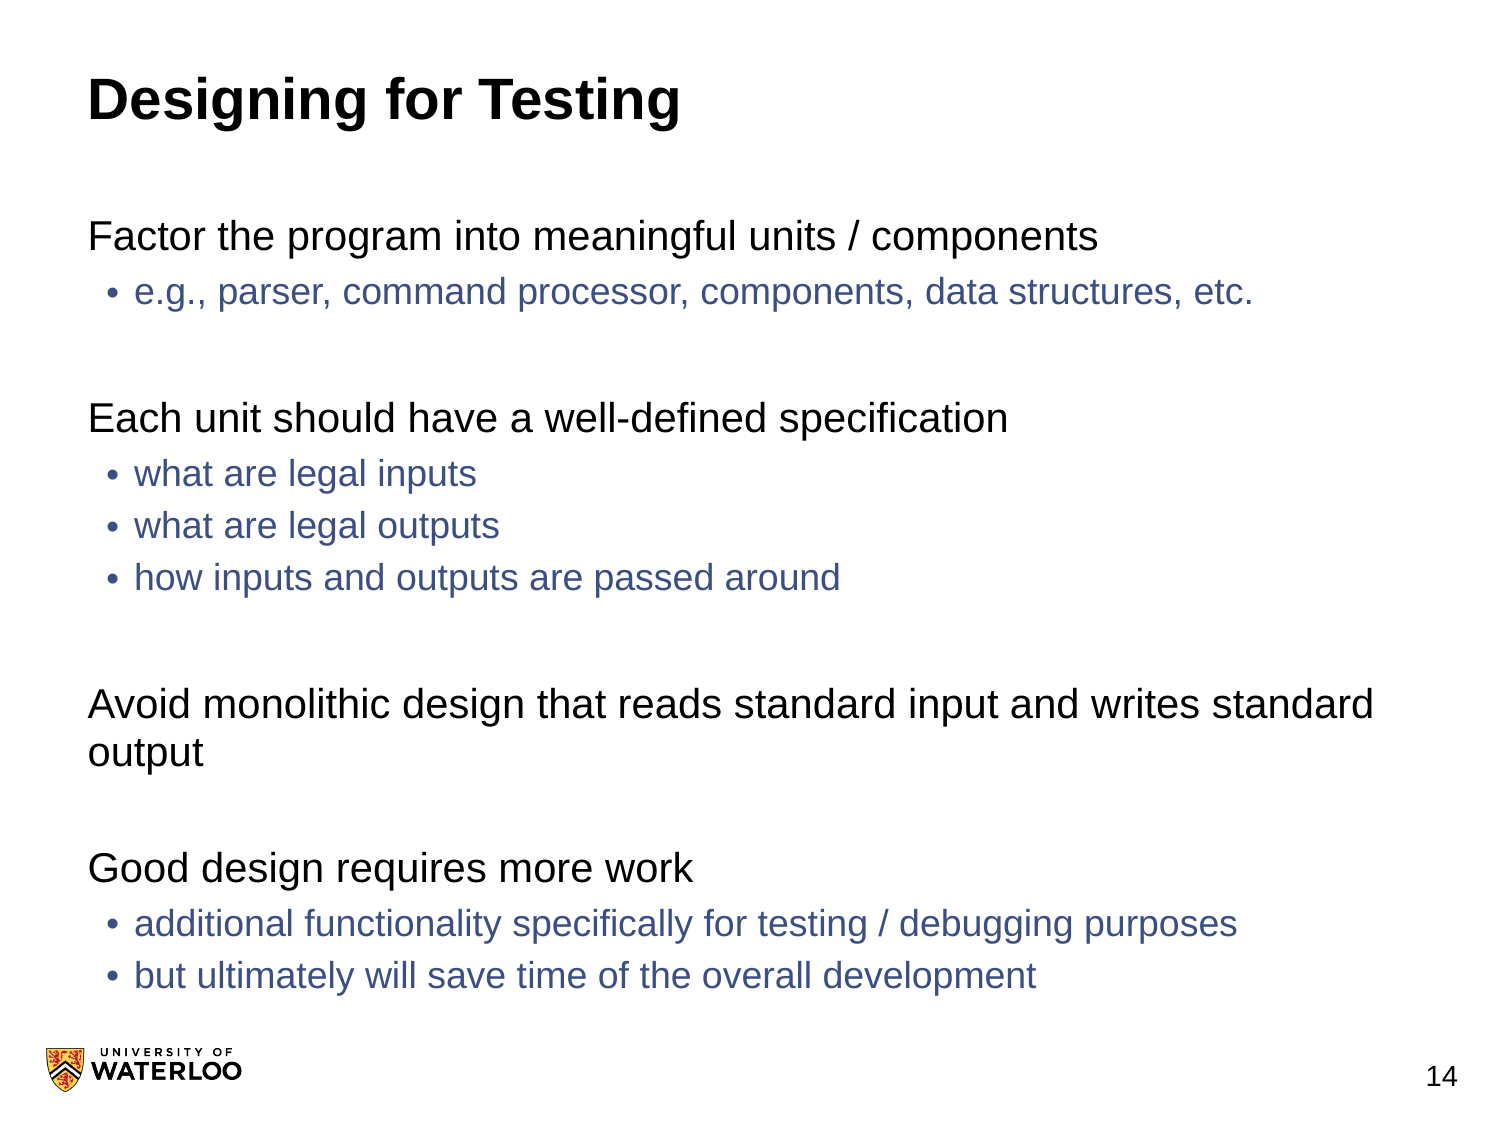

# Designing for Testing
Factor the program into meaningful units / components
e.g., parser, command processor, components, data structures, etc.

Each unit should have a well-defined specification
what are legal inputs
what are legal outputs
how inputs and outputs are passed around

Avoid monolithic design that reads standard input and writes standard output

Good design requires more work
additional functionality specifically for testing / debugging purposes
but ultimately will save time of the overall development